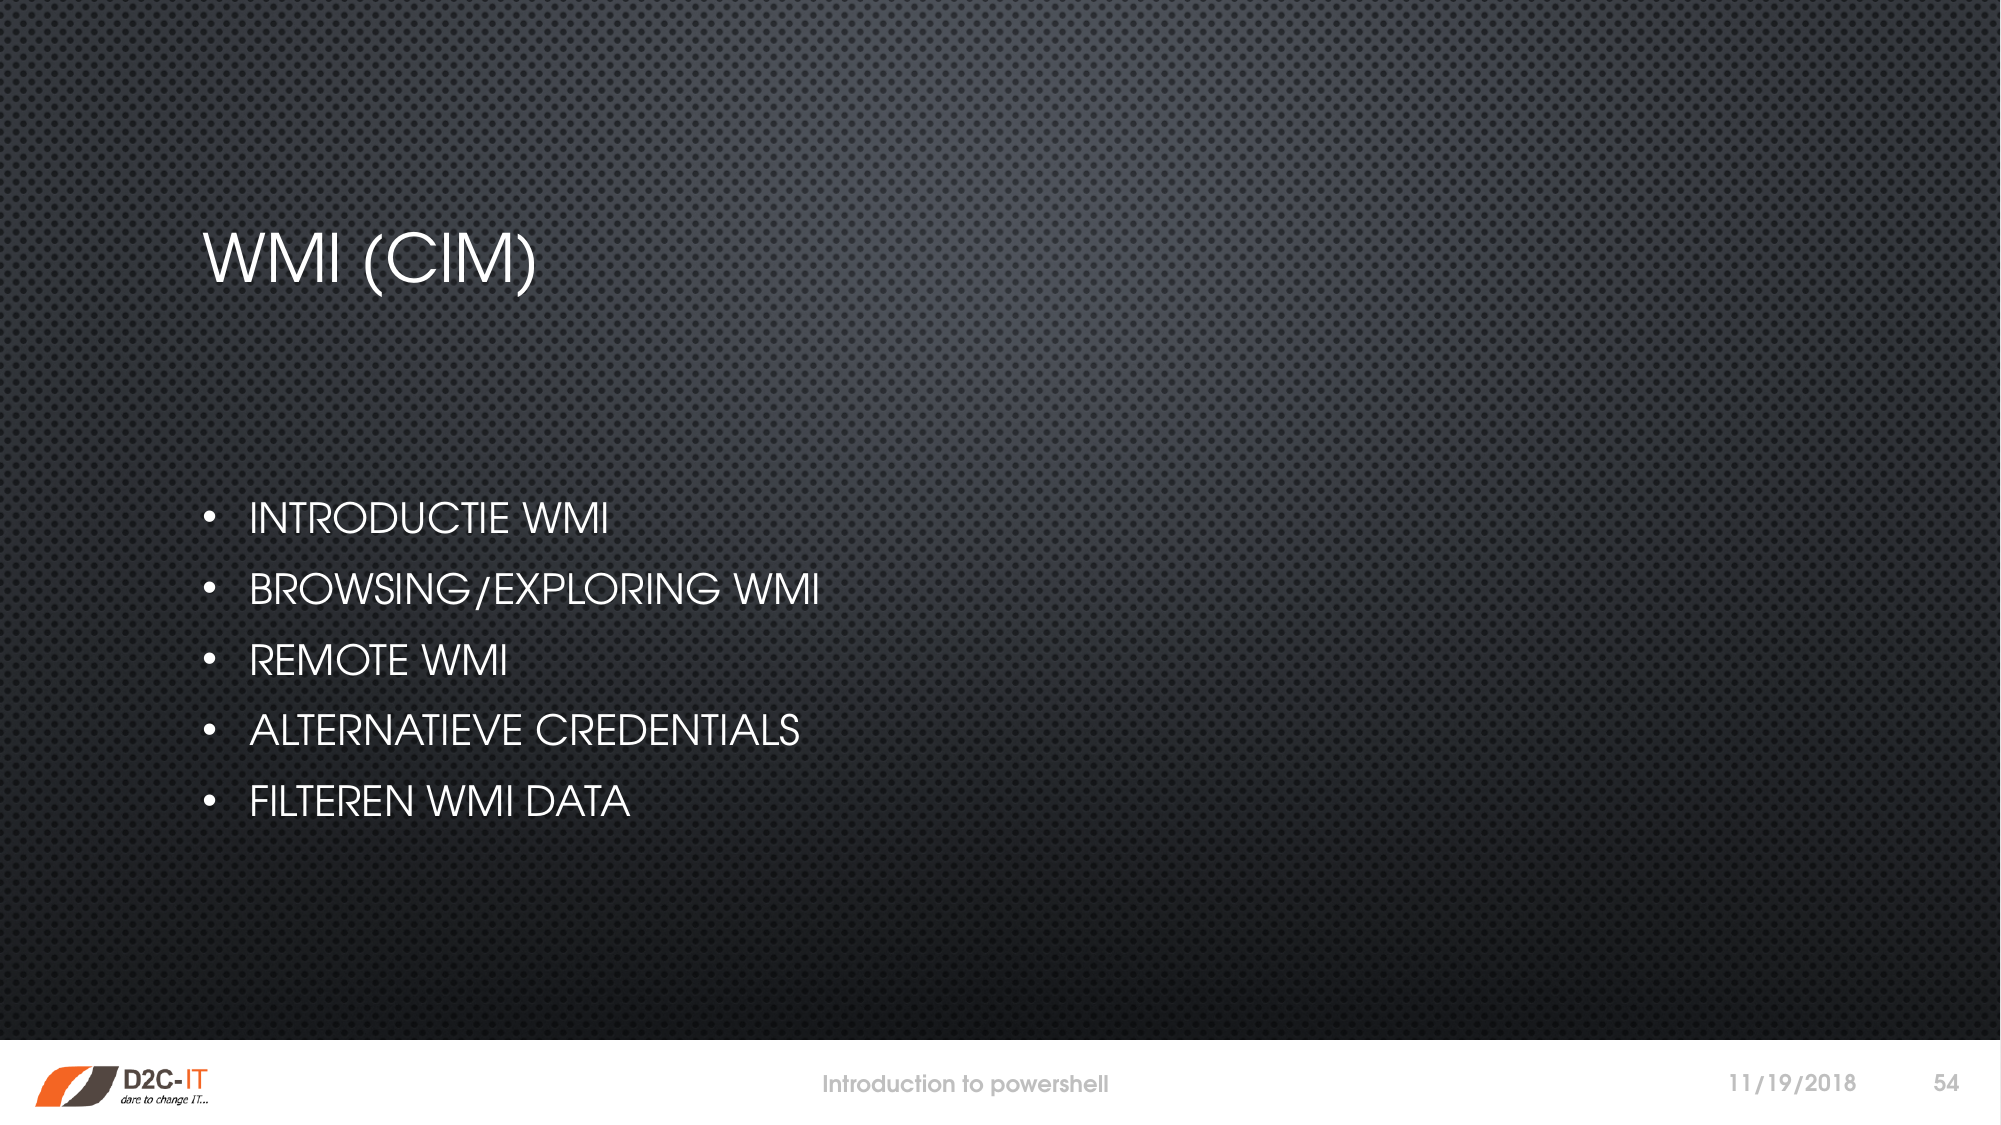

# WMI (CIM)
Introductie WMI
Browsing/Exploring WMI
Remote WMI
Alternatieve credentials
Filteren WMI data

11/19/2018
54
Introduction to powershell